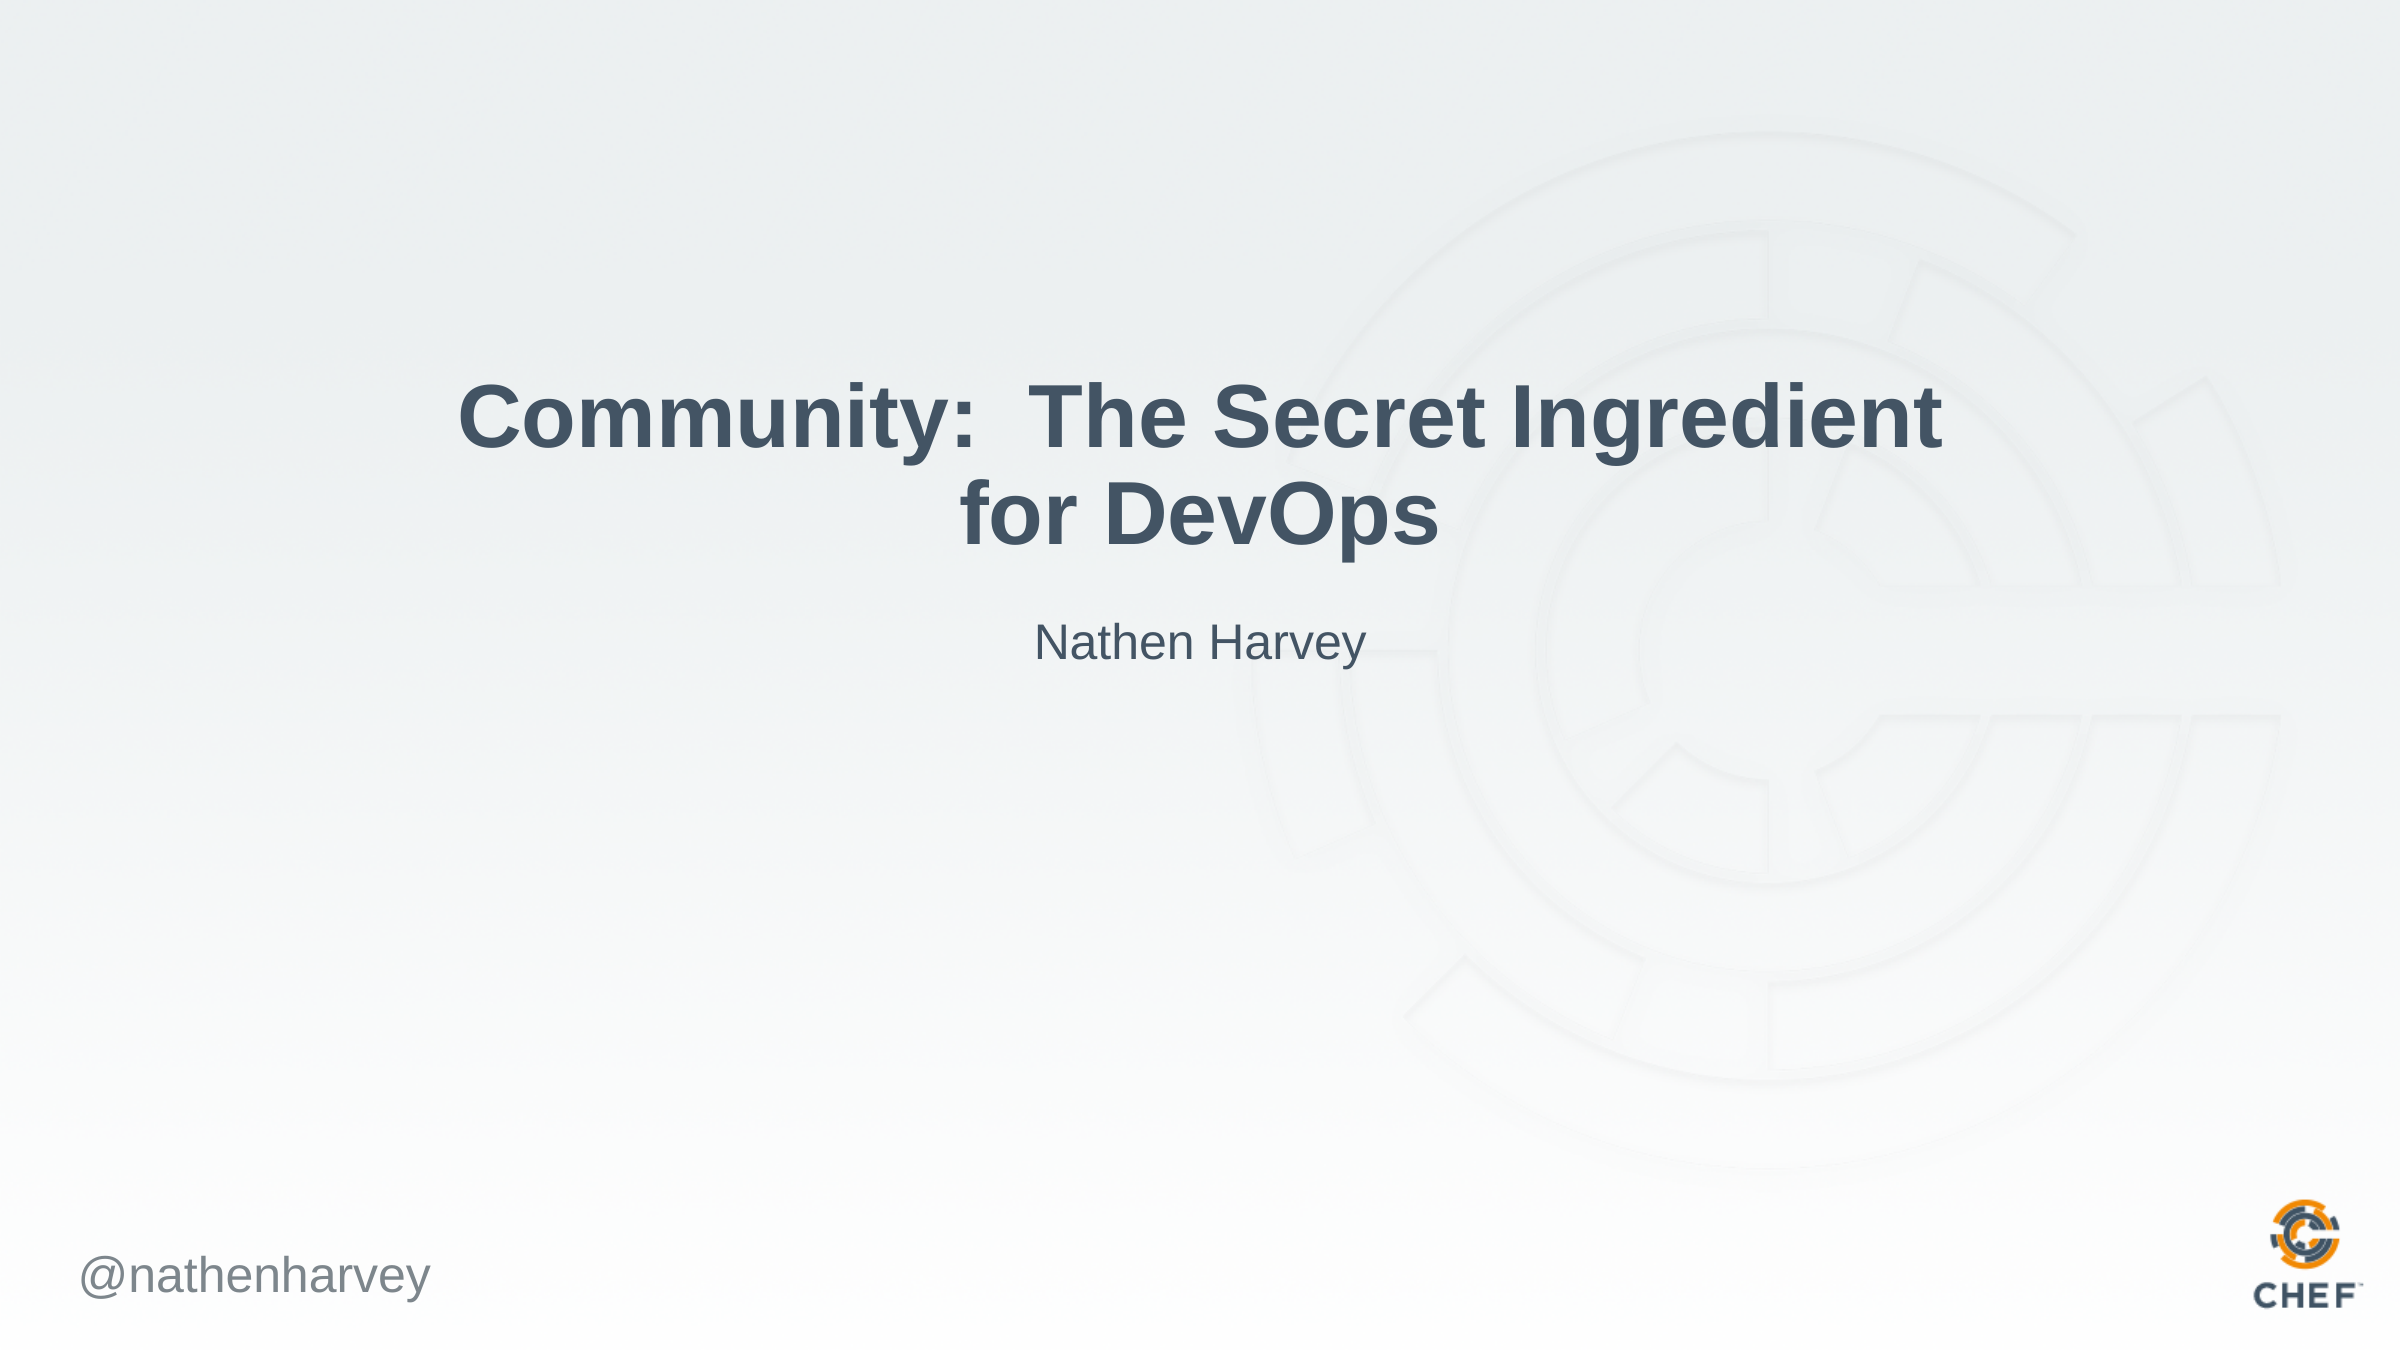

# Community:  The Secret Ingredient for DevOps
Nathen Harvey